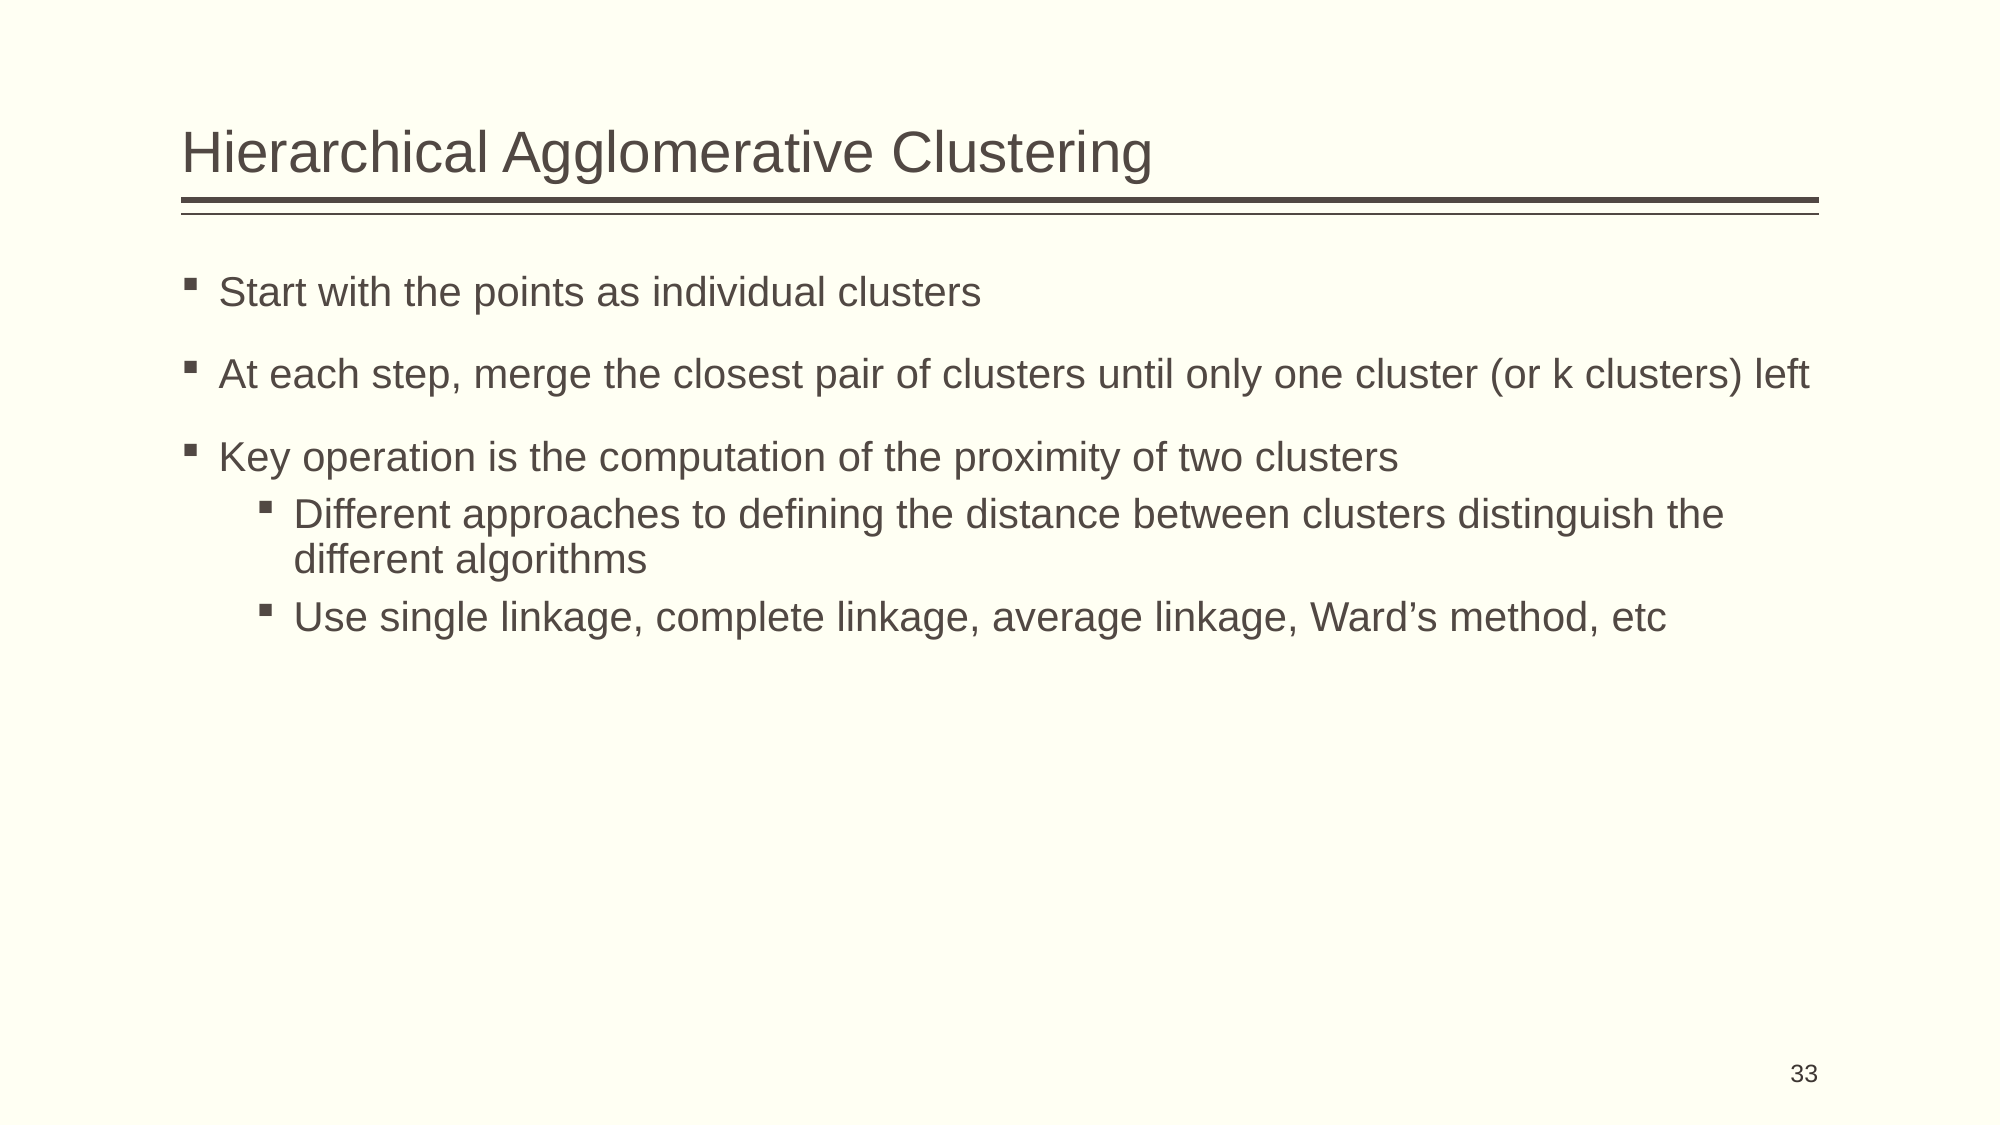

# Hierarchical Agglomerative Clustering
Start with the points as individual clusters
At each step, merge the closest pair of clusters until only one cluster (or k clusters) left
Key operation is the computation of the proximity of two clusters
Different approaches to defining the distance between clusters distinguish the different algorithms
Use single linkage, complete linkage, average linkage, Ward’s method, etc

33